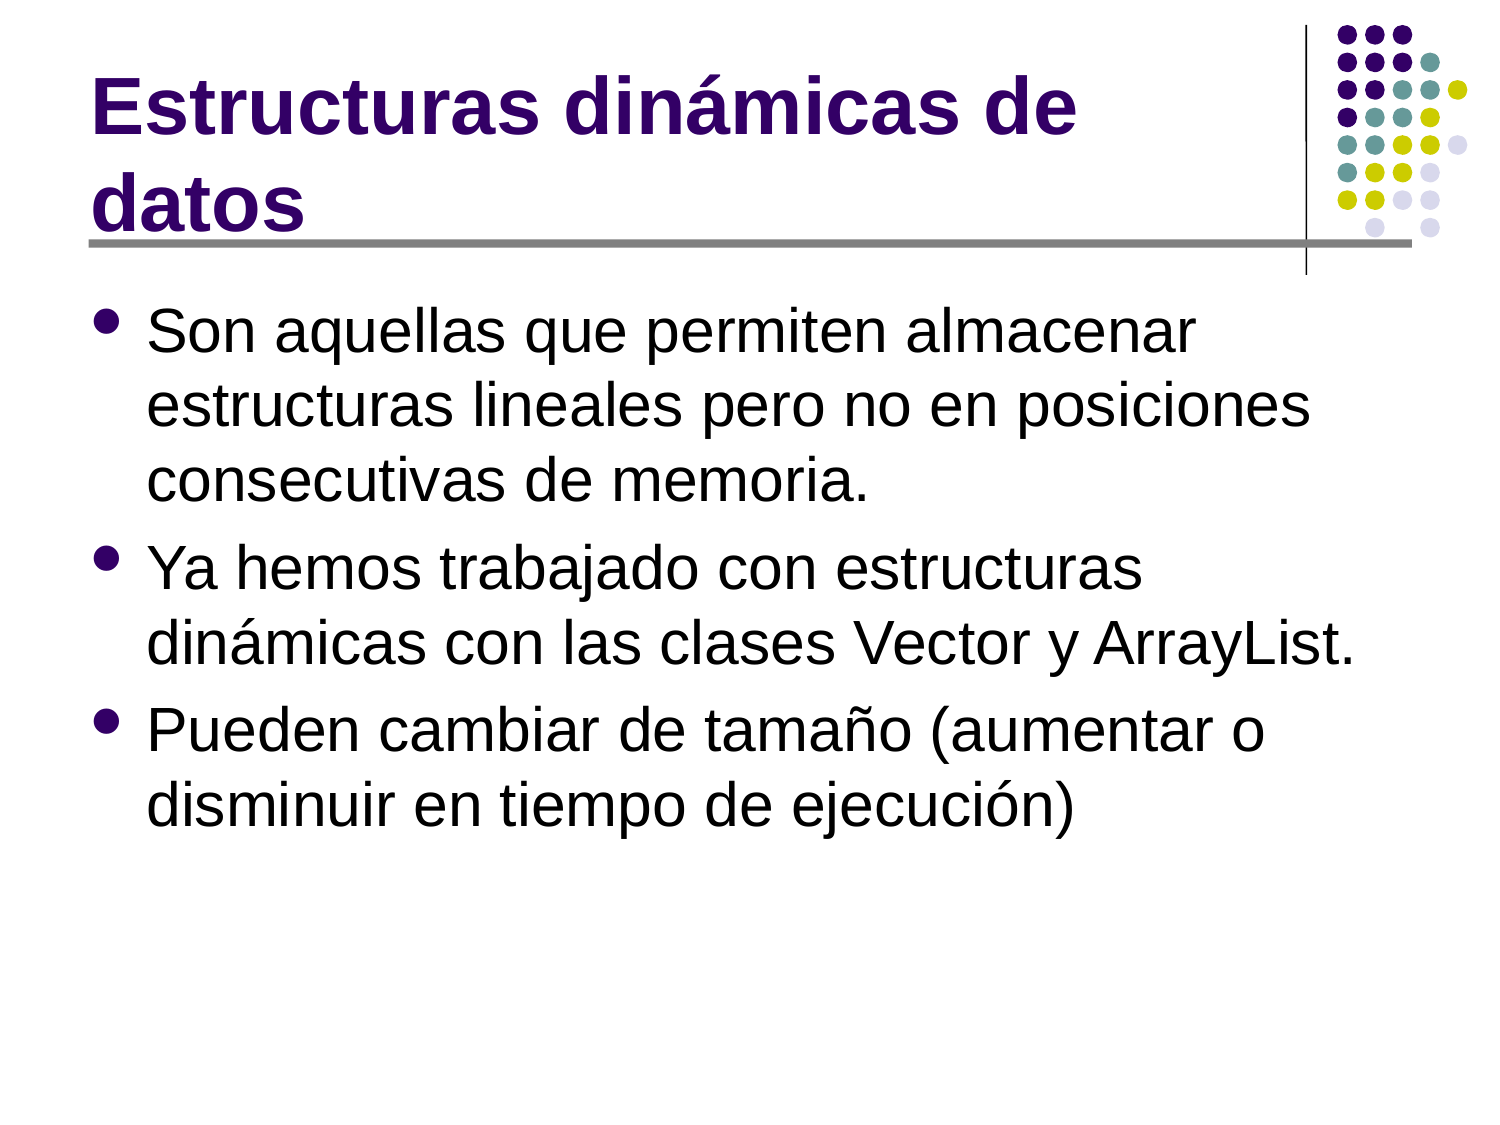

# Estructuras dinámicas de datos
Son aquellas que permiten almacenar estructuras lineales pero no en posiciones consecutivas de memoria.
Ya hemos trabajado con estructuras dinámicas con las clases Vector y ArrayList.
Pueden cambiar de tamaño (aumentar o disminuir en tiempo de ejecución)